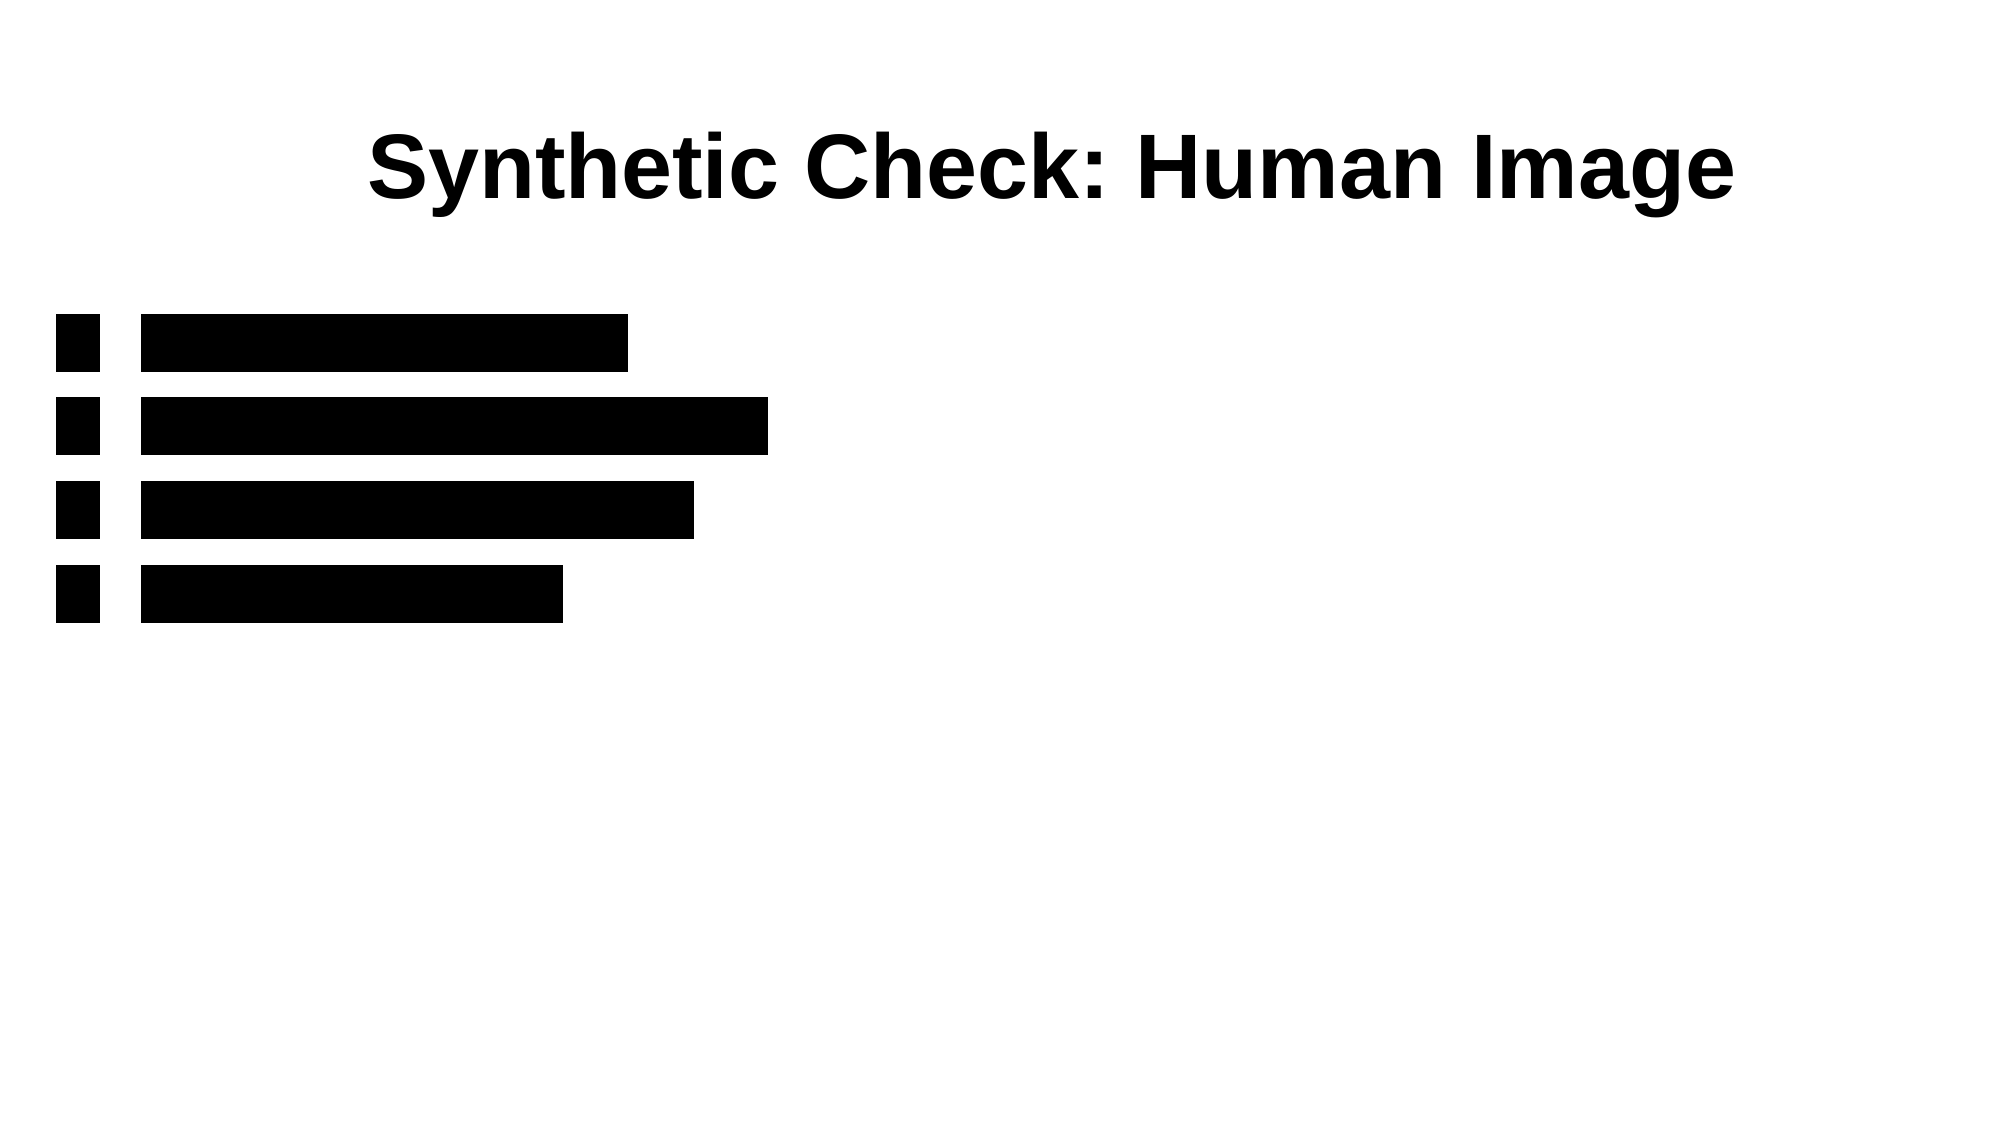

# Synthetic Check: Human Image
Context of the scene
Hands and limbs of people
Face and facial features
Clothes and items